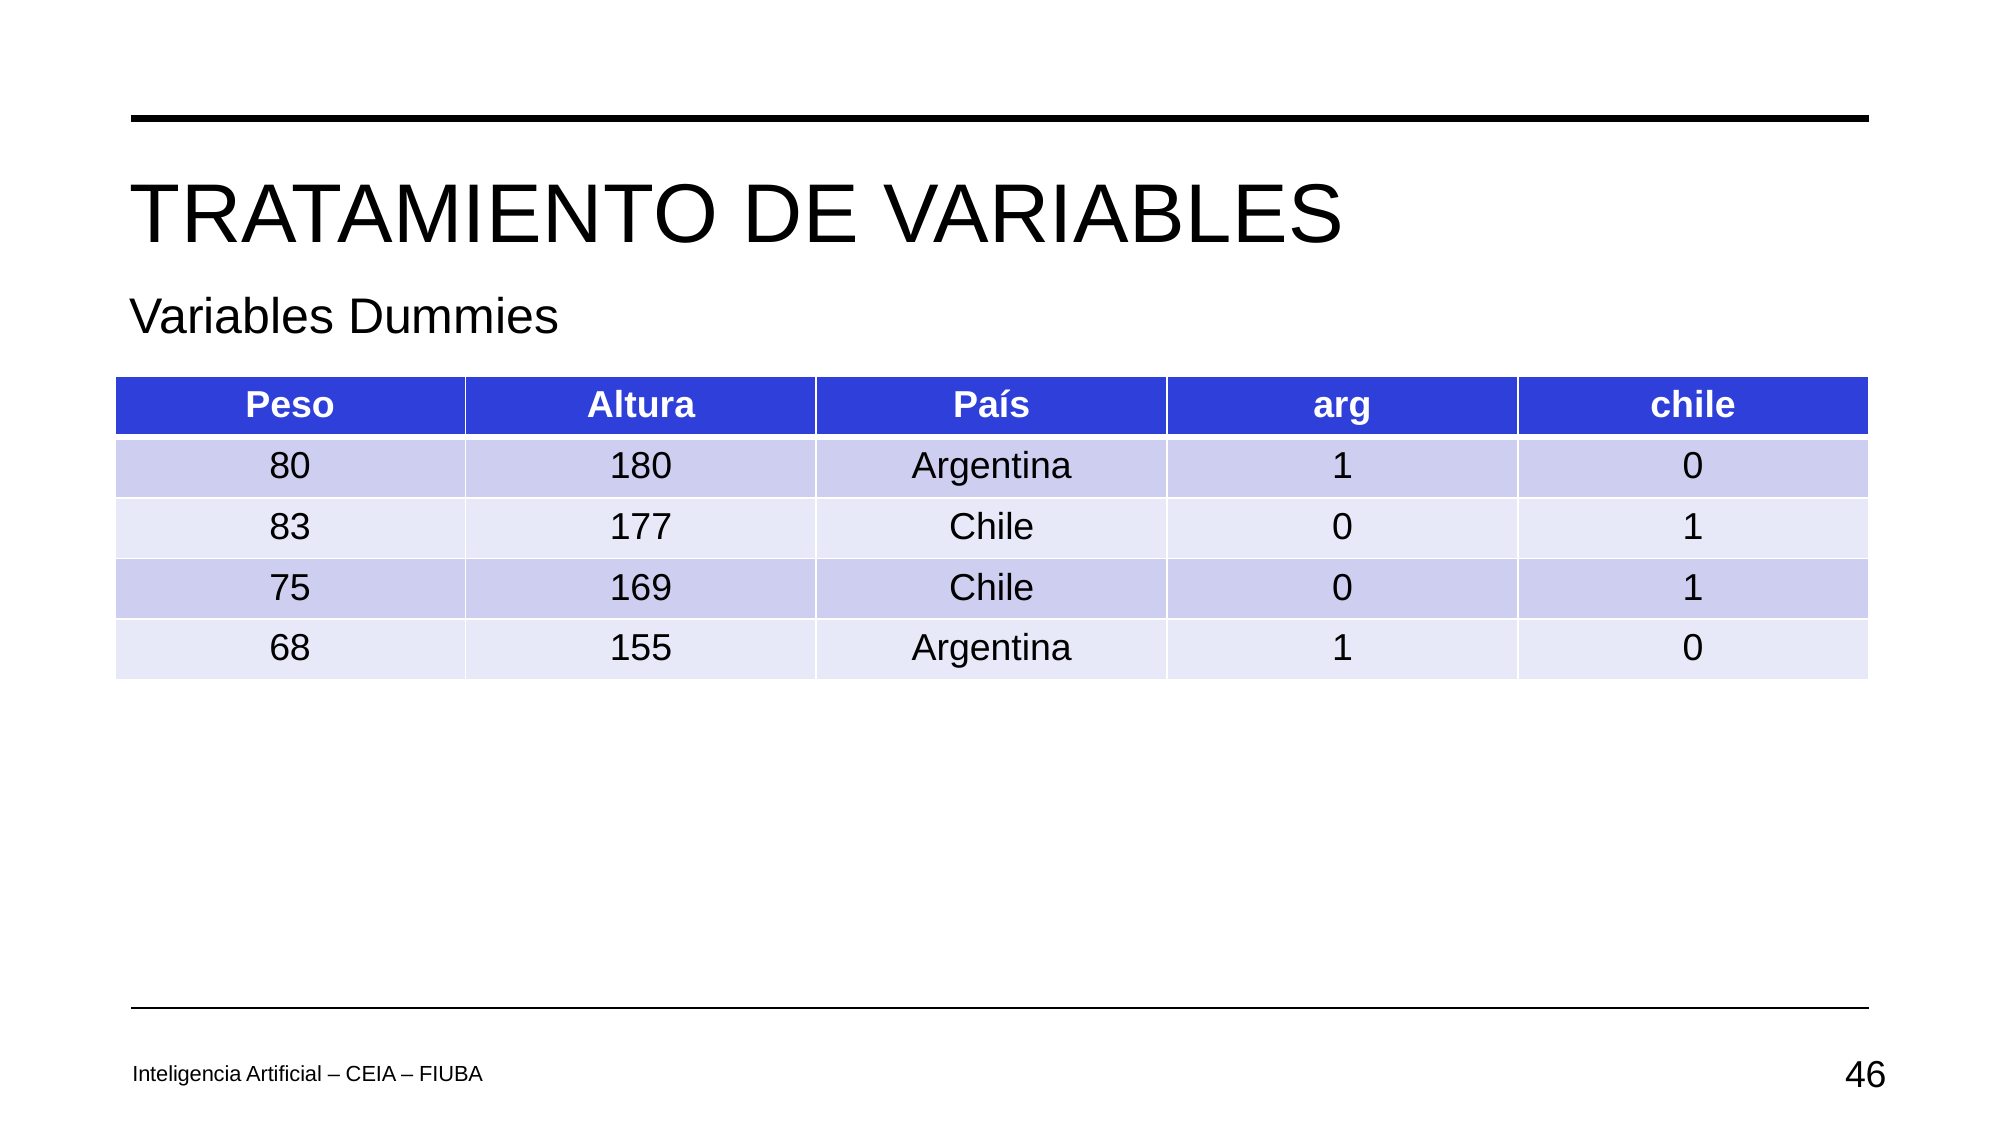

# Tratamiento de variables
Variables Dummies
| Peso | Altura | País | arg | chile |
| --- | --- | --- | --- | --- |
| 80 | 180 | Argentina | 1 | 0 |
| 83 | 177 | Chile | 0 | 1 |
| 75 | 169 | Chile | 0 | 1 |
| 68 | 155 | Argentina | 1 | 0 |
Inteligencia Artificial – CEIA – FIUBA
46
Image by vectorjuice